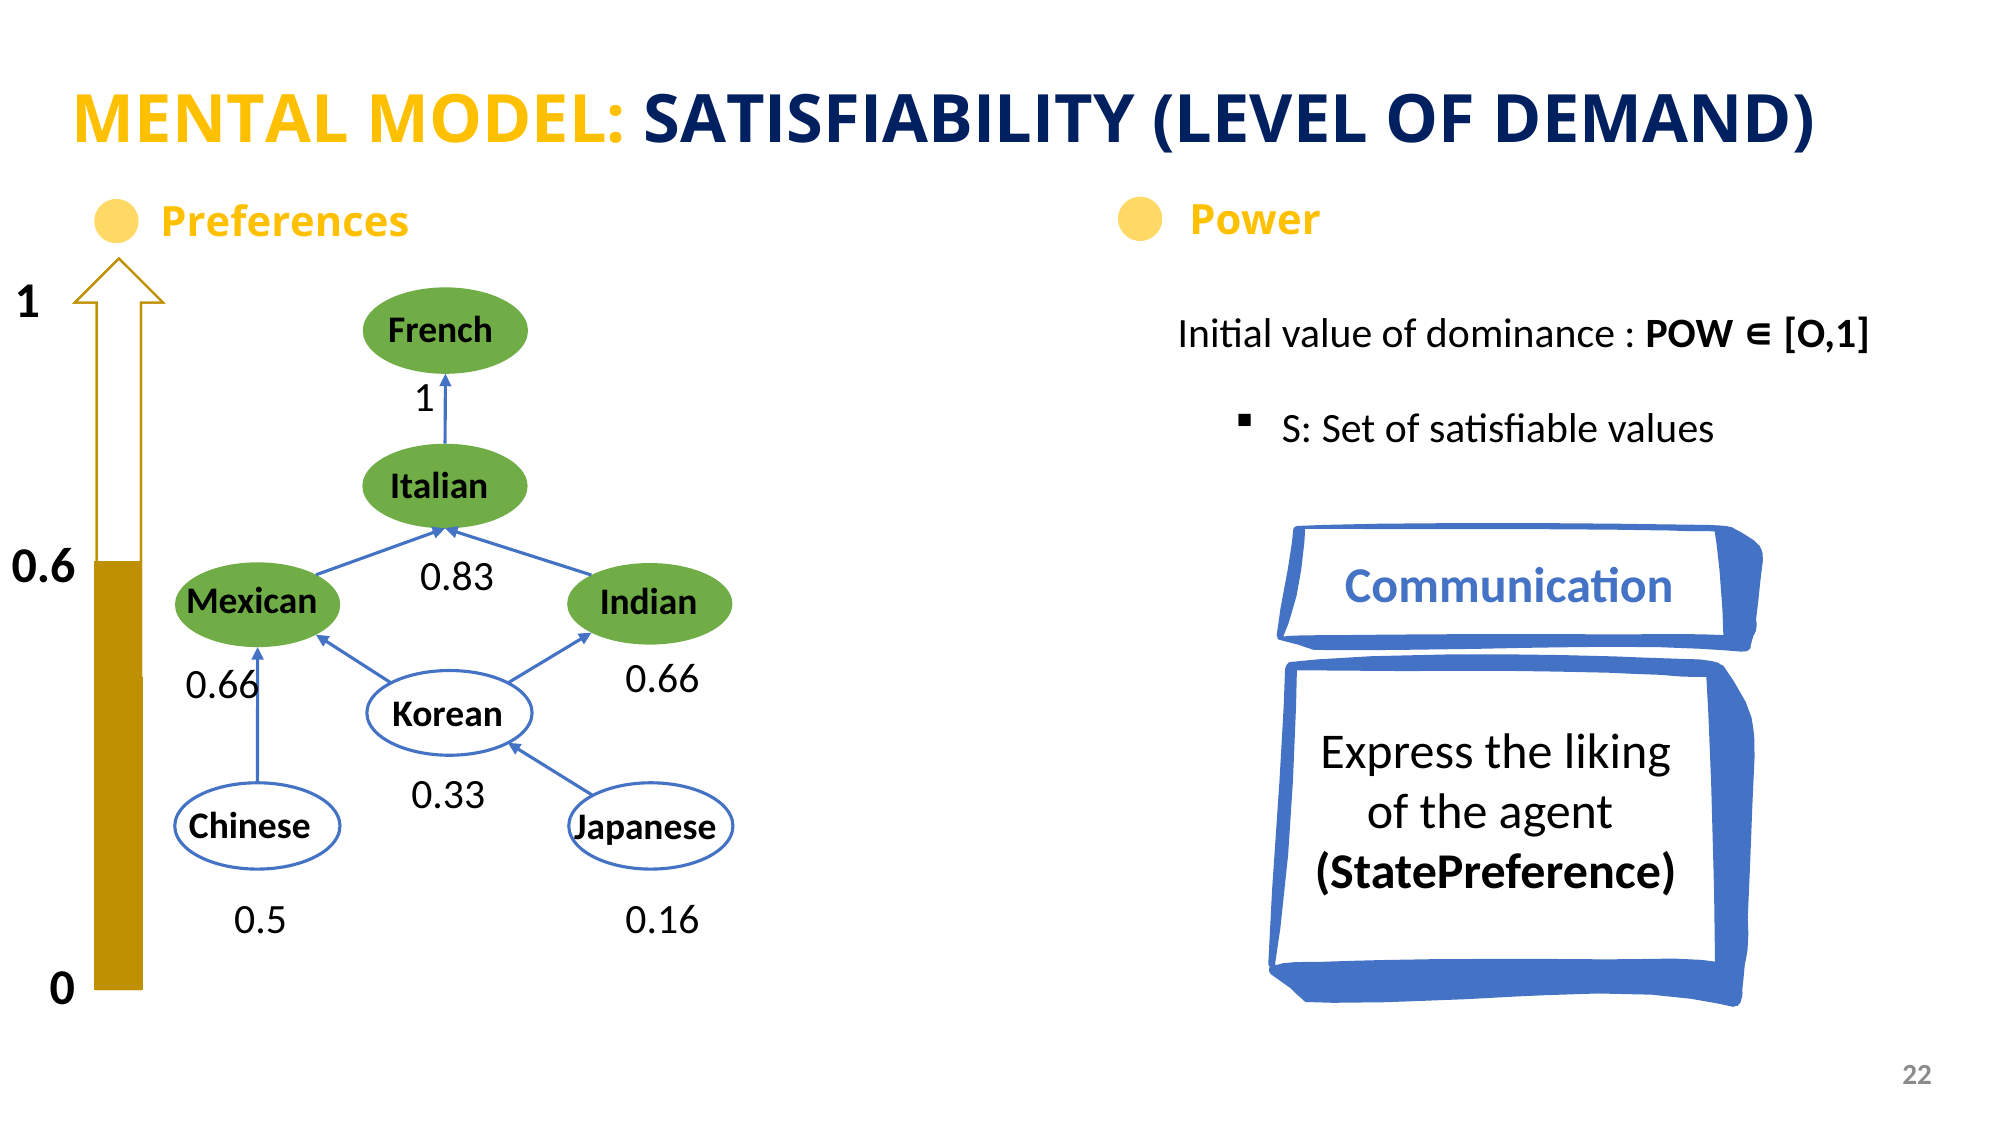

# Mental model: Satisfiability (level of demand)
Power

Preferences

1

French
1

Italian
0.83

Mexican
Indian
0.66
0.66

Korean
0.33

Chinese
Japanese
0.5
0.16
Initial value of dominance : POW ∊ [O,1]
S: Set of satisfiable values

Communication
0.6

Express the liking of the agent
(StatePreference)
0
22